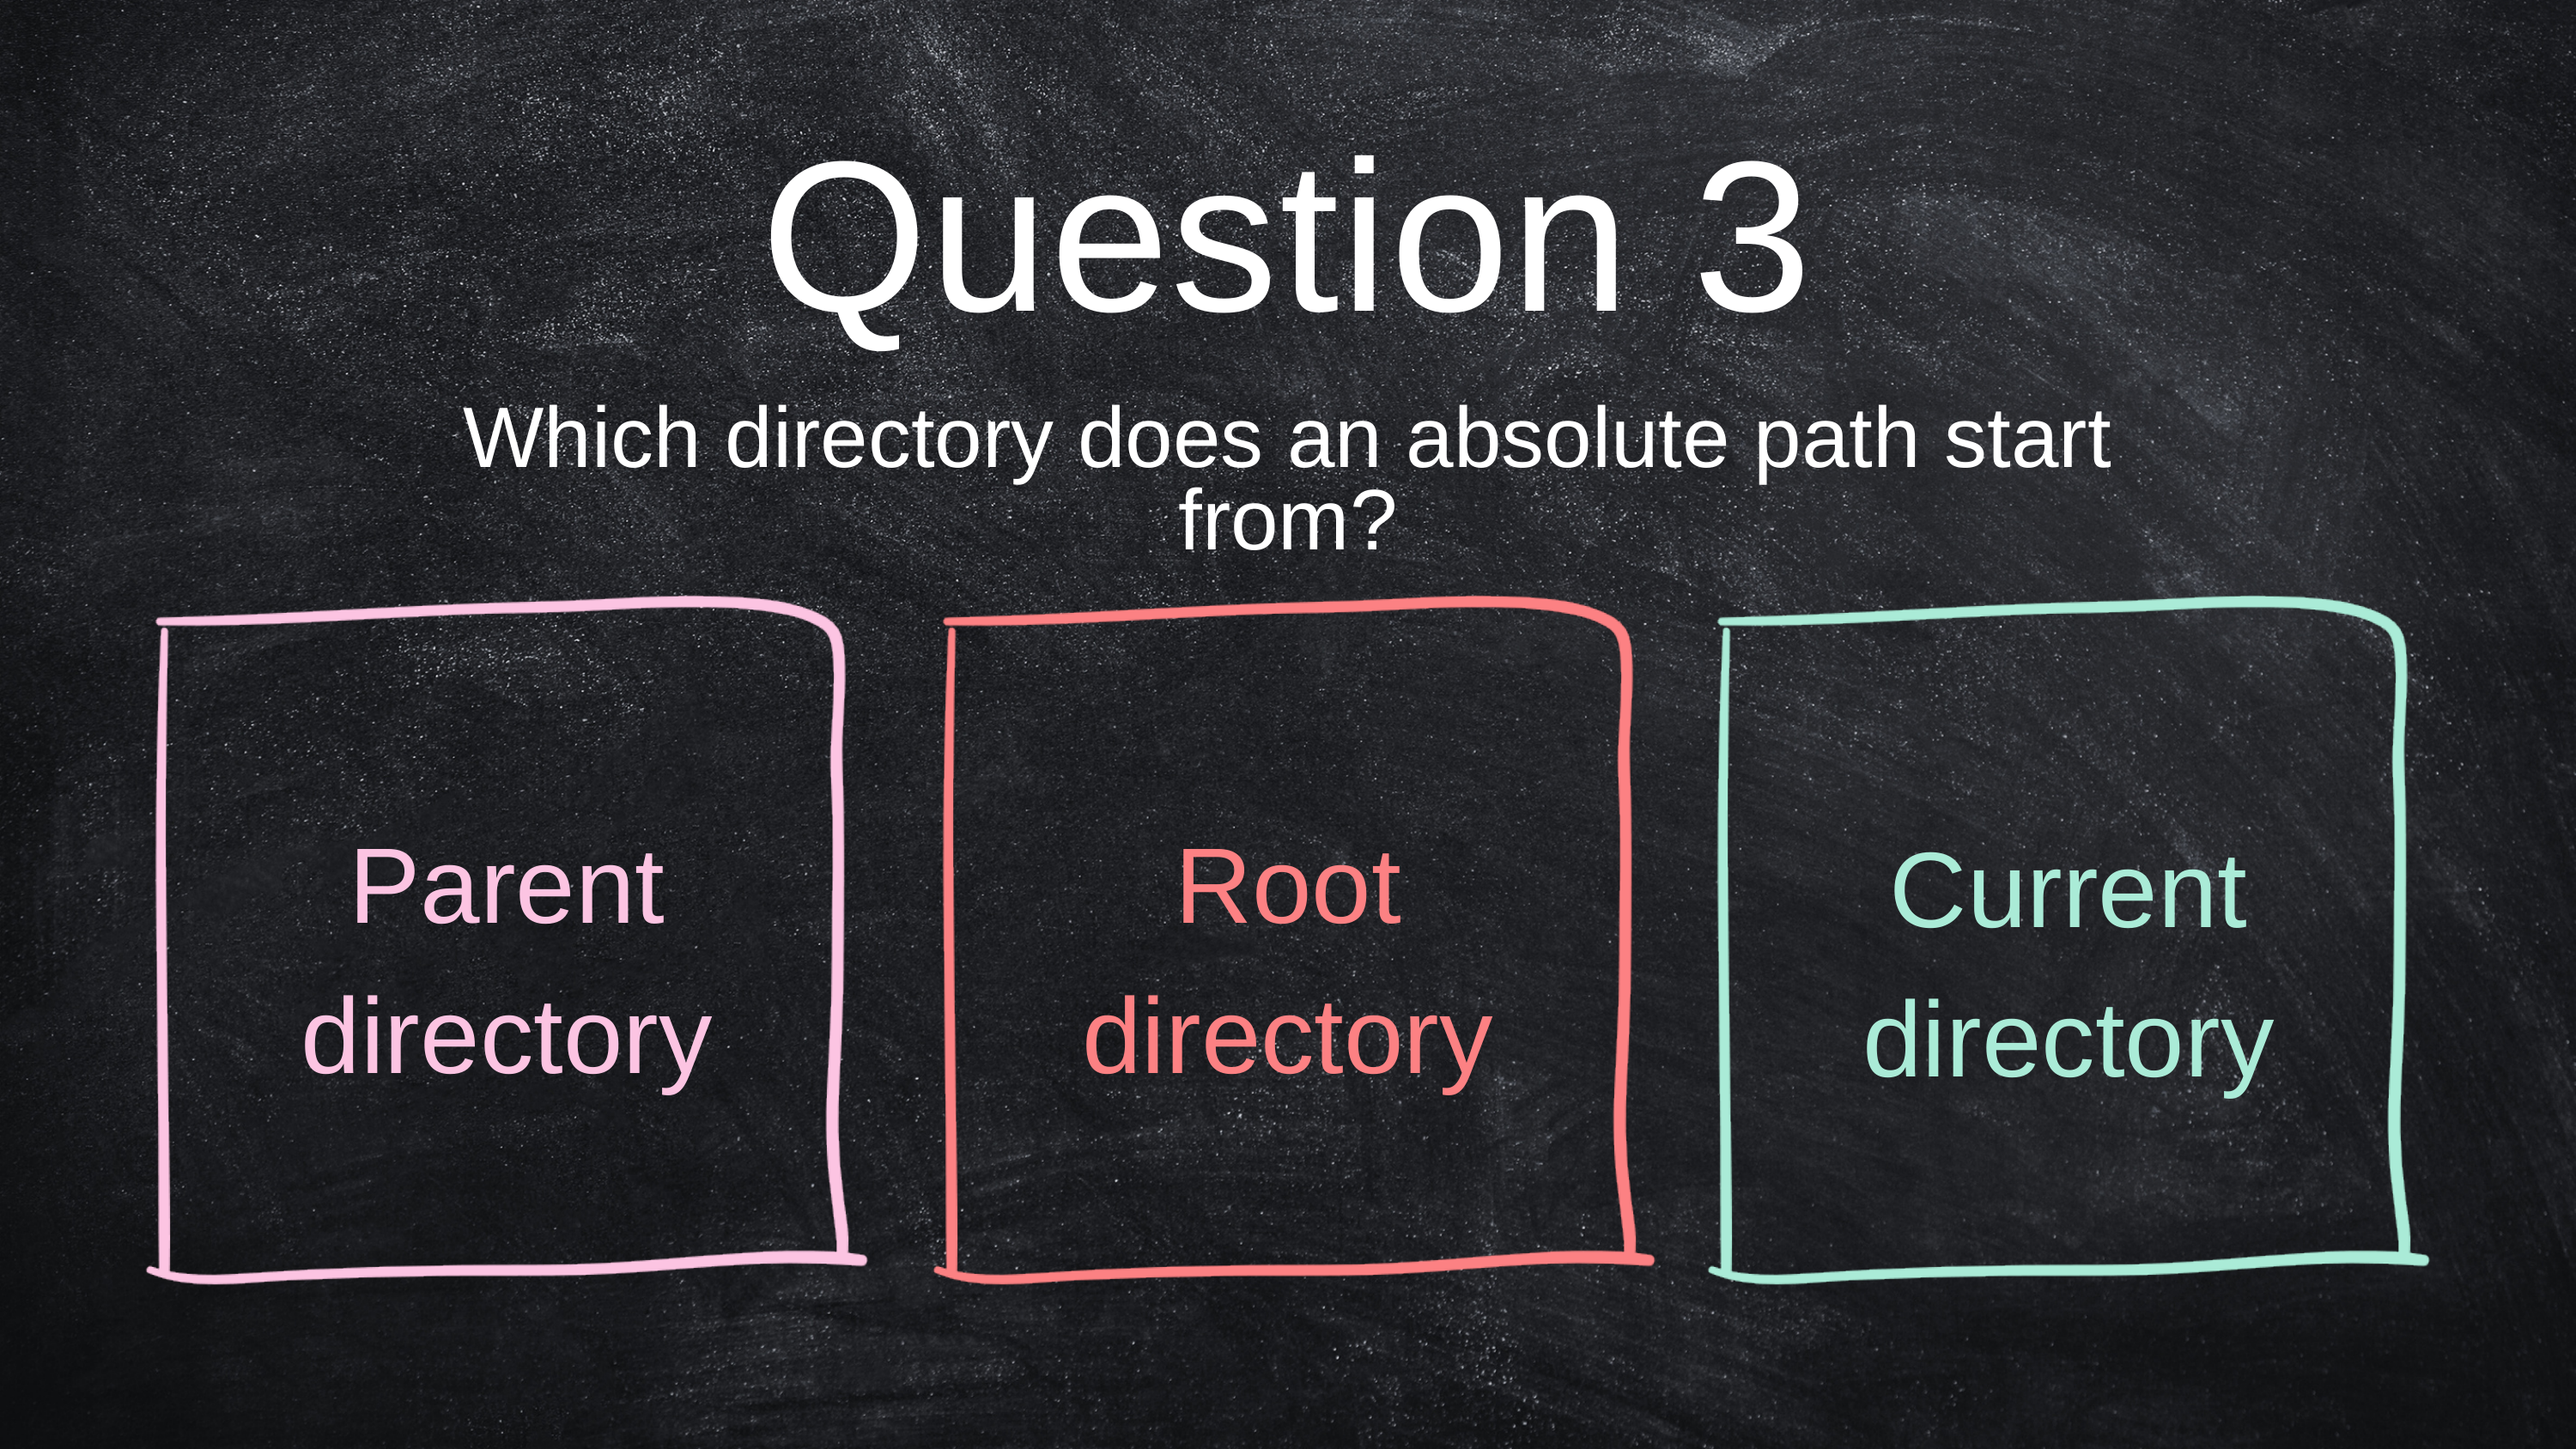

Question 3
Which directory does an absolute path start from?

Parent directory
Root directory
Current directory